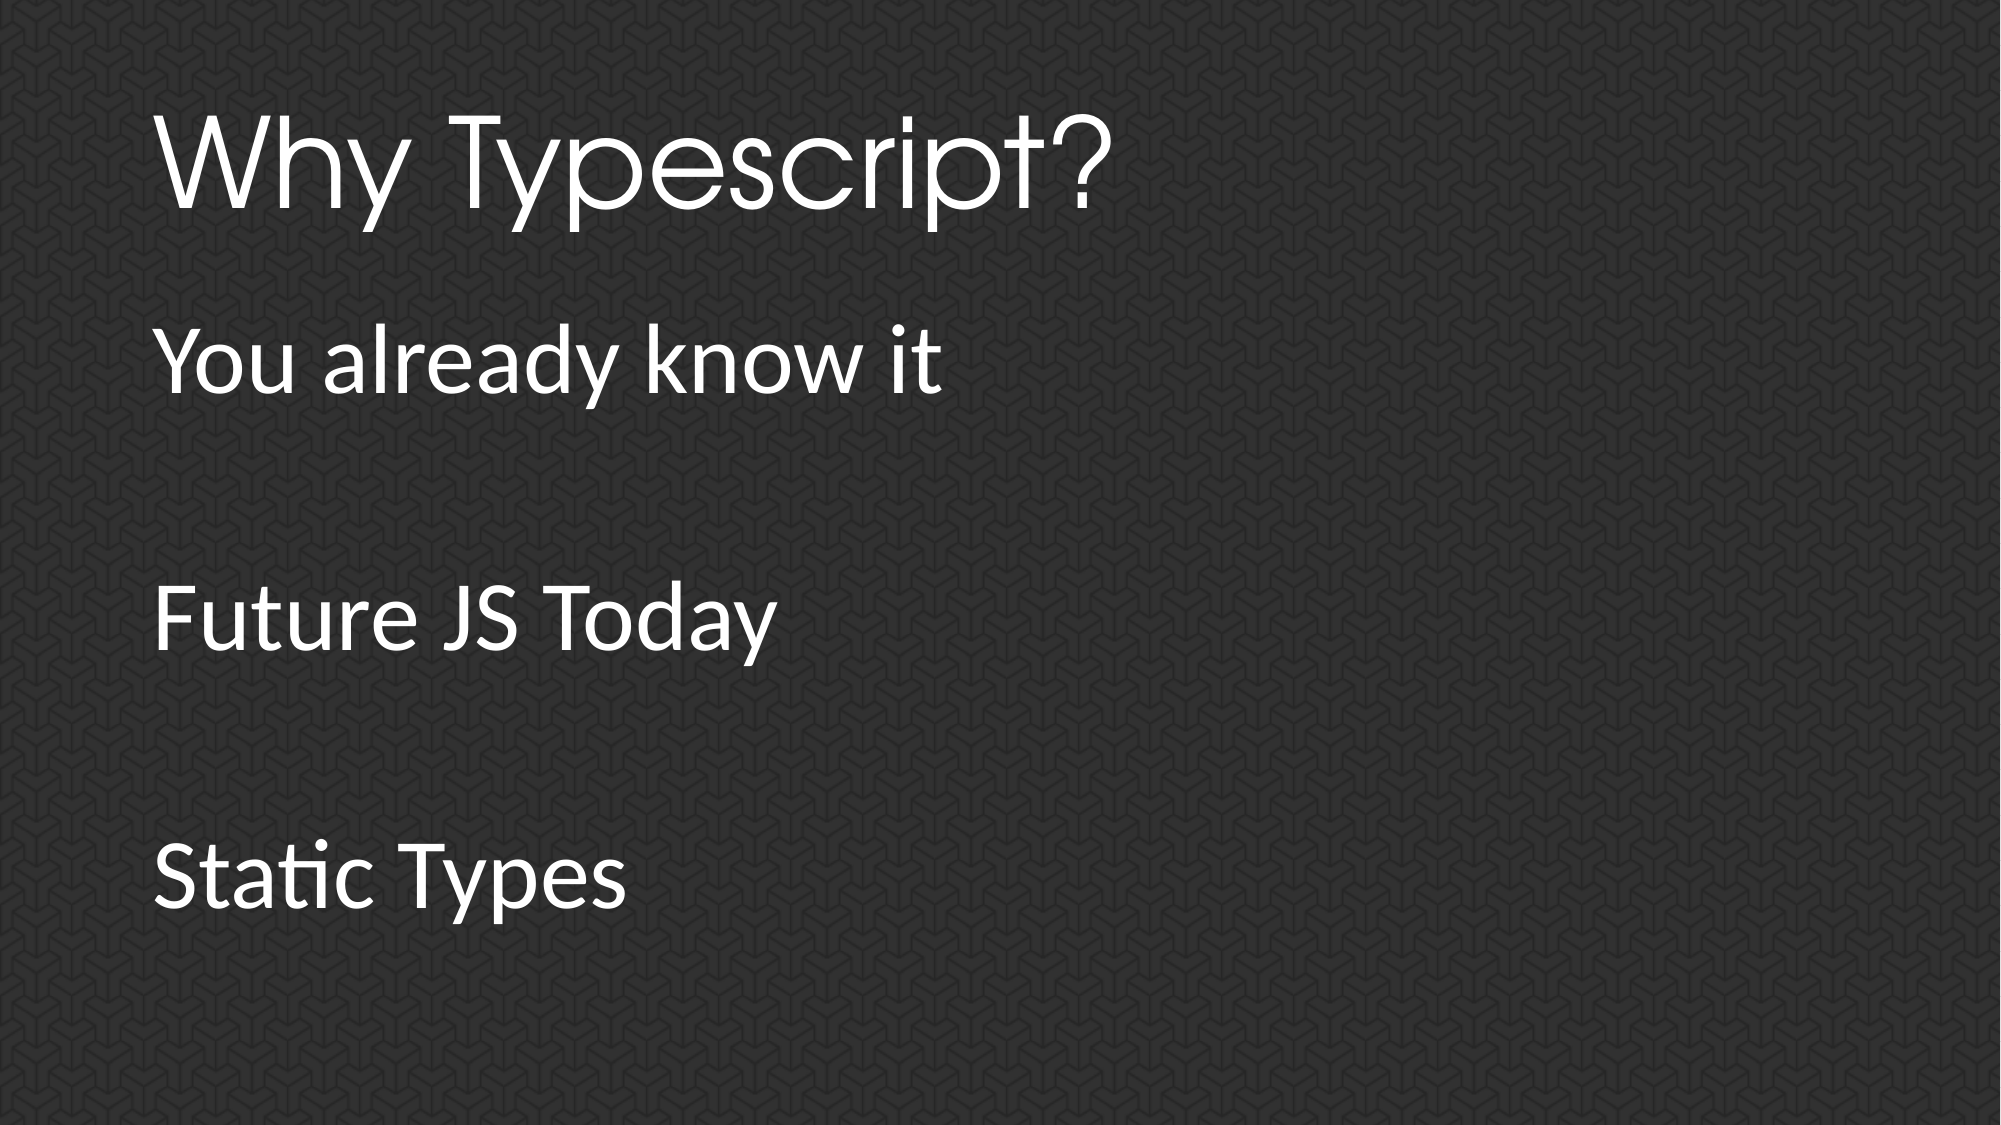

# Why Typescript?
You already know it

Future JS Today

Static Types